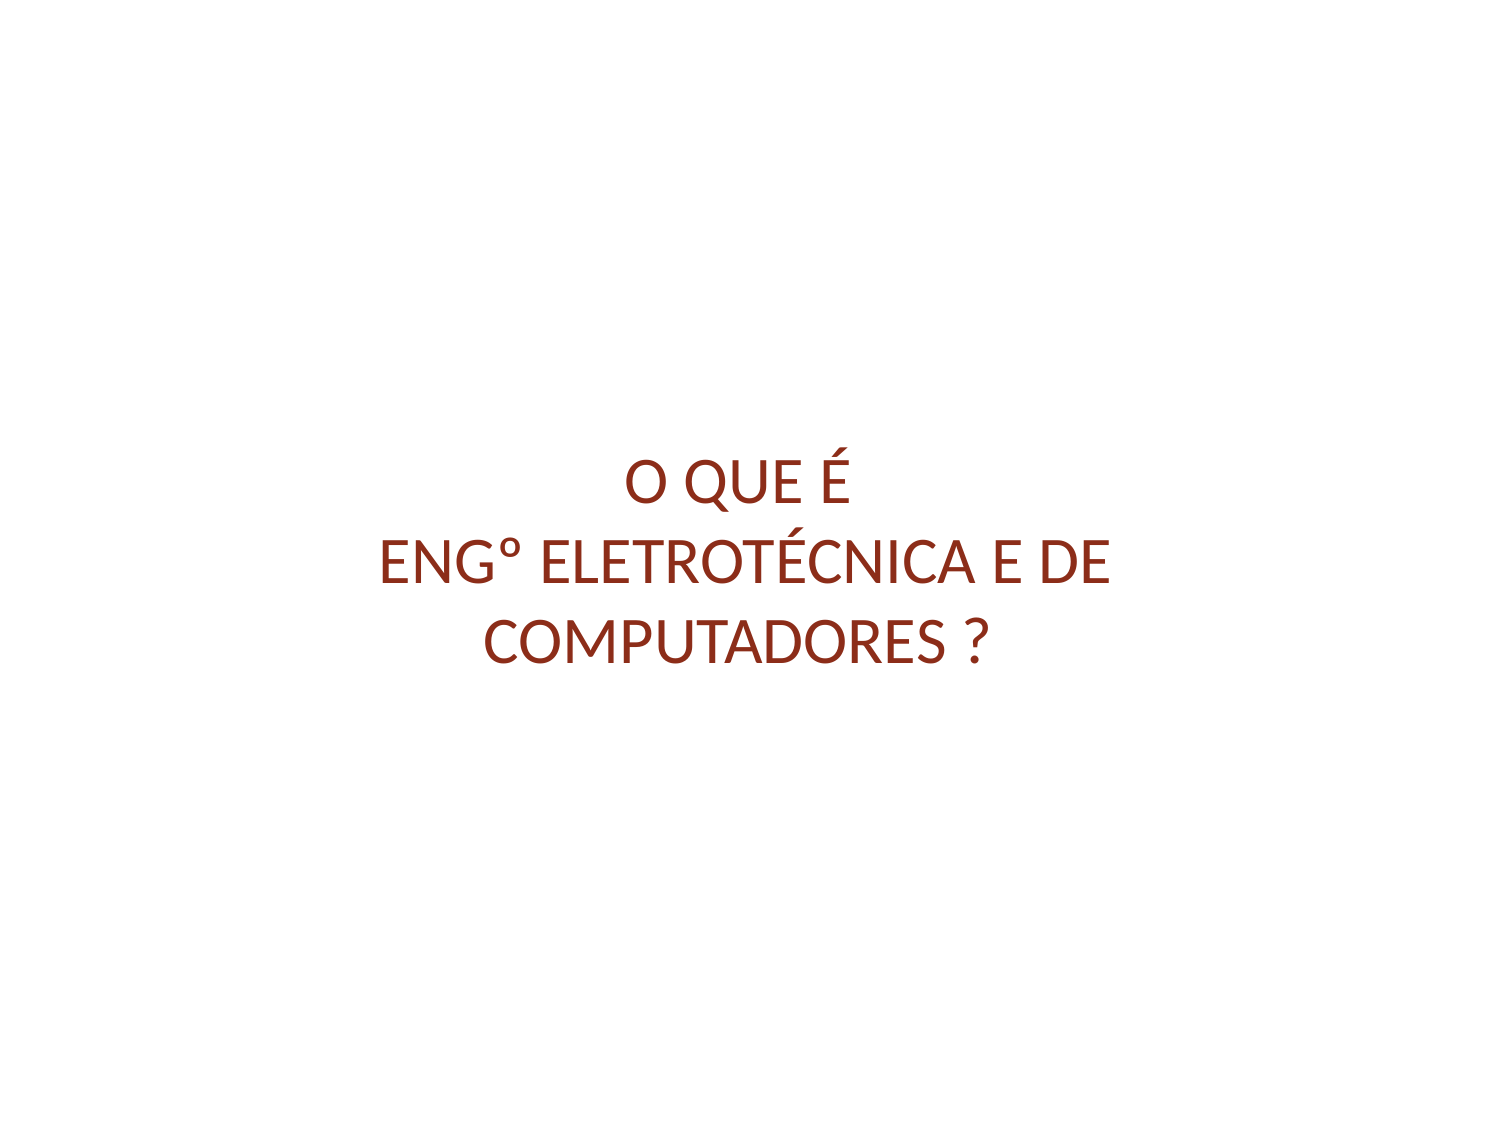

O que é
Engº Eletrotécnica e de Computadores ?